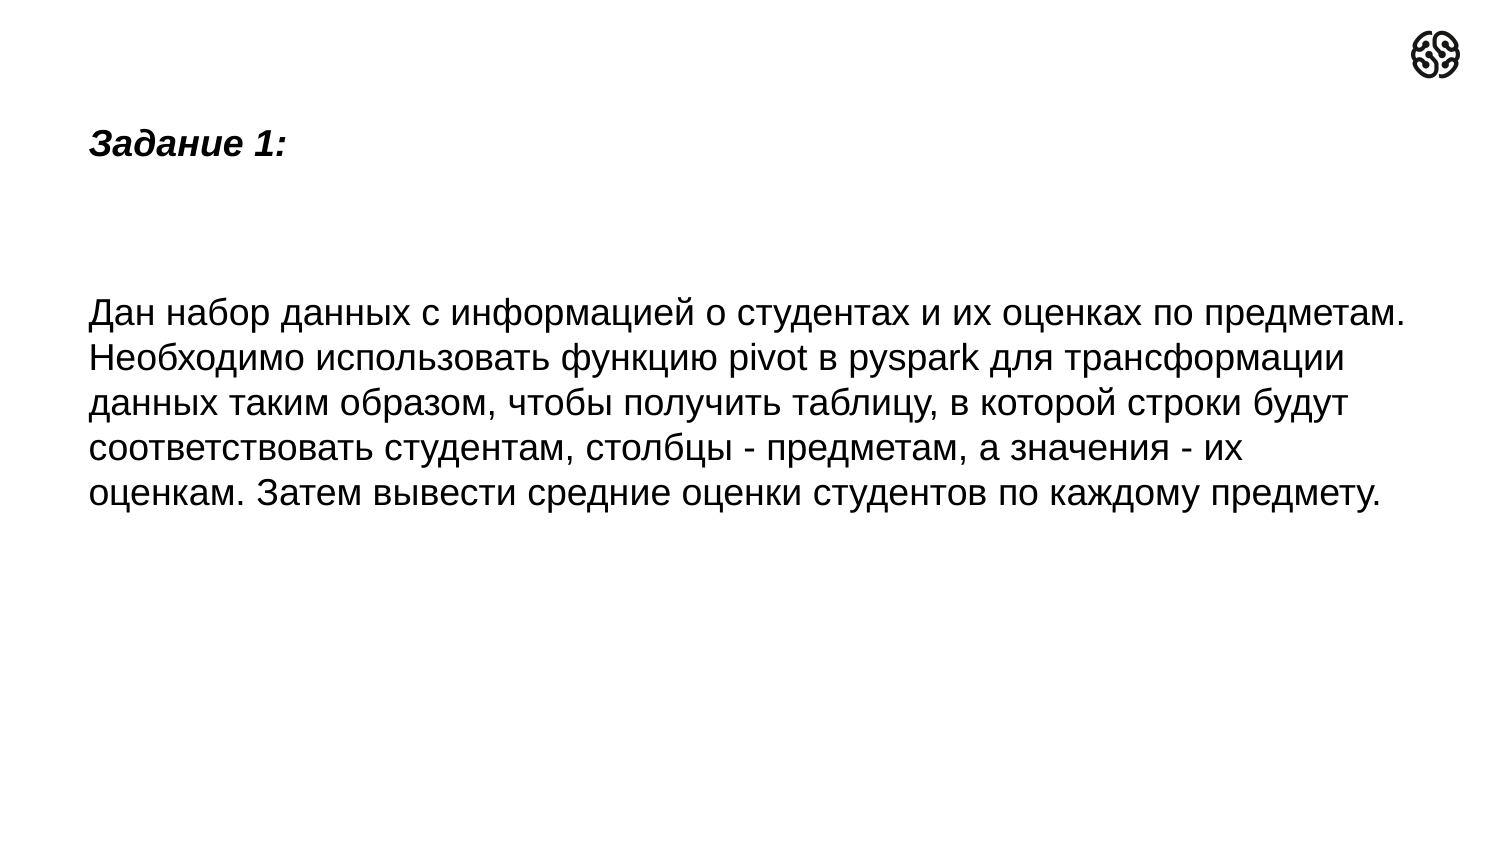

Задание 1:

Дан набор данных с информацией о студентах и их оценках по предметам. Необходимо использовать функцию pivot в pyspark для трансформации данных таким образом, чтобы получить таблицу, в которой строки будут соответствовать студентам, столбцы - предметам, а значения - их оценкам. Затем вывести средние оценки студентов по каждому предмету.